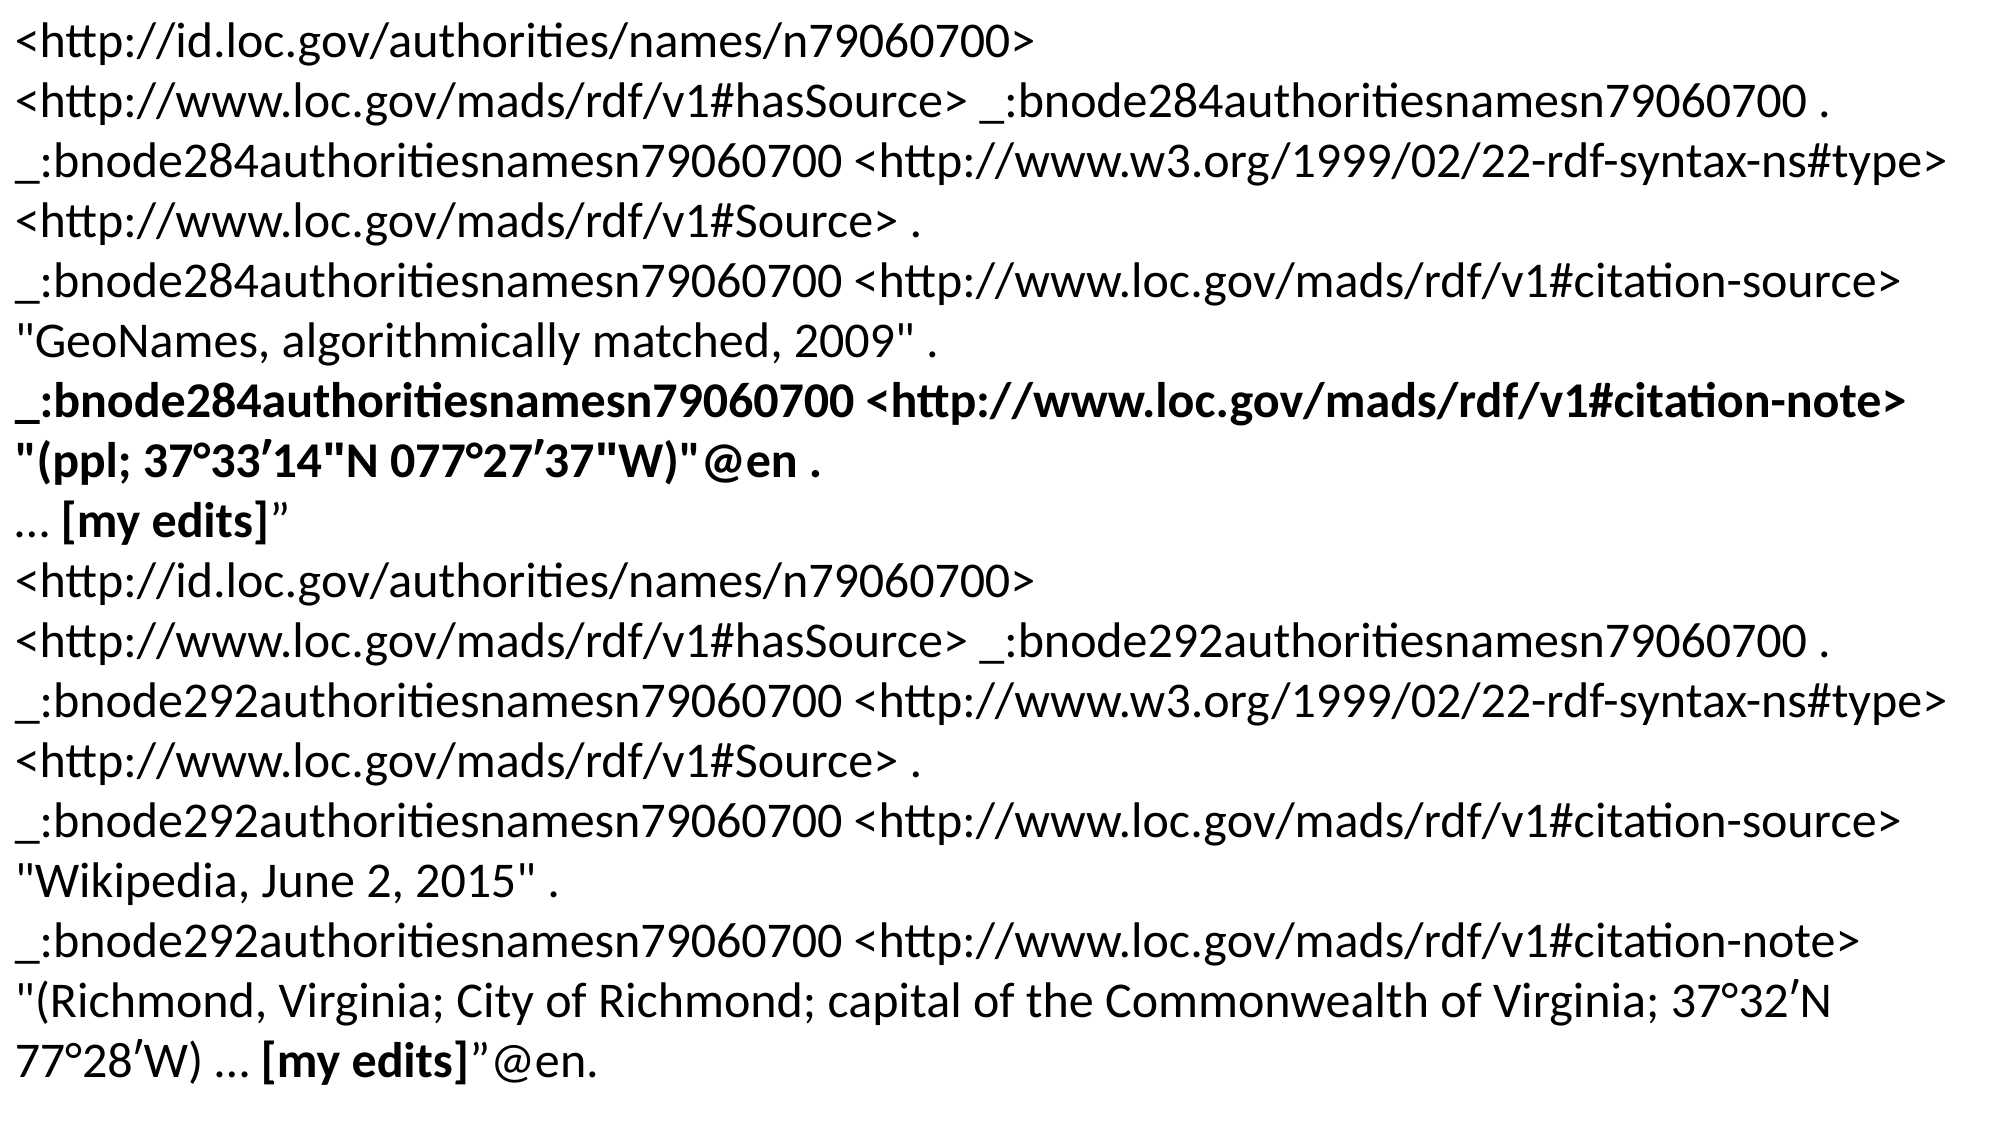

<http://id.loc.gov/authorities/names/n79060700> <http://www.loc.gov/mads/rdf/v1#hasSource> _:bnode284authoritiesnamesn79060700 . _:bnode284authoritiesnamesn79060700 <http://www.w3.org/1999/02/22-rdf-syntax-ns#type> <http://www.loc.gov/mads/rdf/v1#Source> .
_:bnode284authoritiesnamesn79060700 <http://www.loc.gov/mads/rdf/v1#citation-source> "GeoNames, algorithmically matched, 2009" .
_:bnode284authoritiesnamesn79060700 <http://www.loc.gov/mads/rdf/v1#citation-note> "(ppl; 37°33ʹ14ʺN 077°27ʹ37ʺW)"@en .
… [my edits]”
<http://id.loc.gov/authorities/names/n79060700> <http://www.loc.gov/mads/rdf/v1#hasSource> _:bnode292authoritiesnamesn79060700 . _:bnode292authoritiesnamesn79060700 <http://www.w3.org/1999/02/22-rdf-syntax-ns#type> <http://www.loc.gov/mads/rdf/v1#Source> .
_:bnode292authoritiesnamesn79060700 <http://www.loc.gov/mads/rdf/v1#citation-source> "Wikipedia, June 2, 2015" .
_:bnode292authoritiesnamesn79060700 <http://www.loc.gov/mads/rdf/v1#citation-note> "(Richmond, Virginia; City of Richmond; capital of the Commonwealth of Virginia; 37°32ʹN 77°28ʹW) … [my edits]”@en.